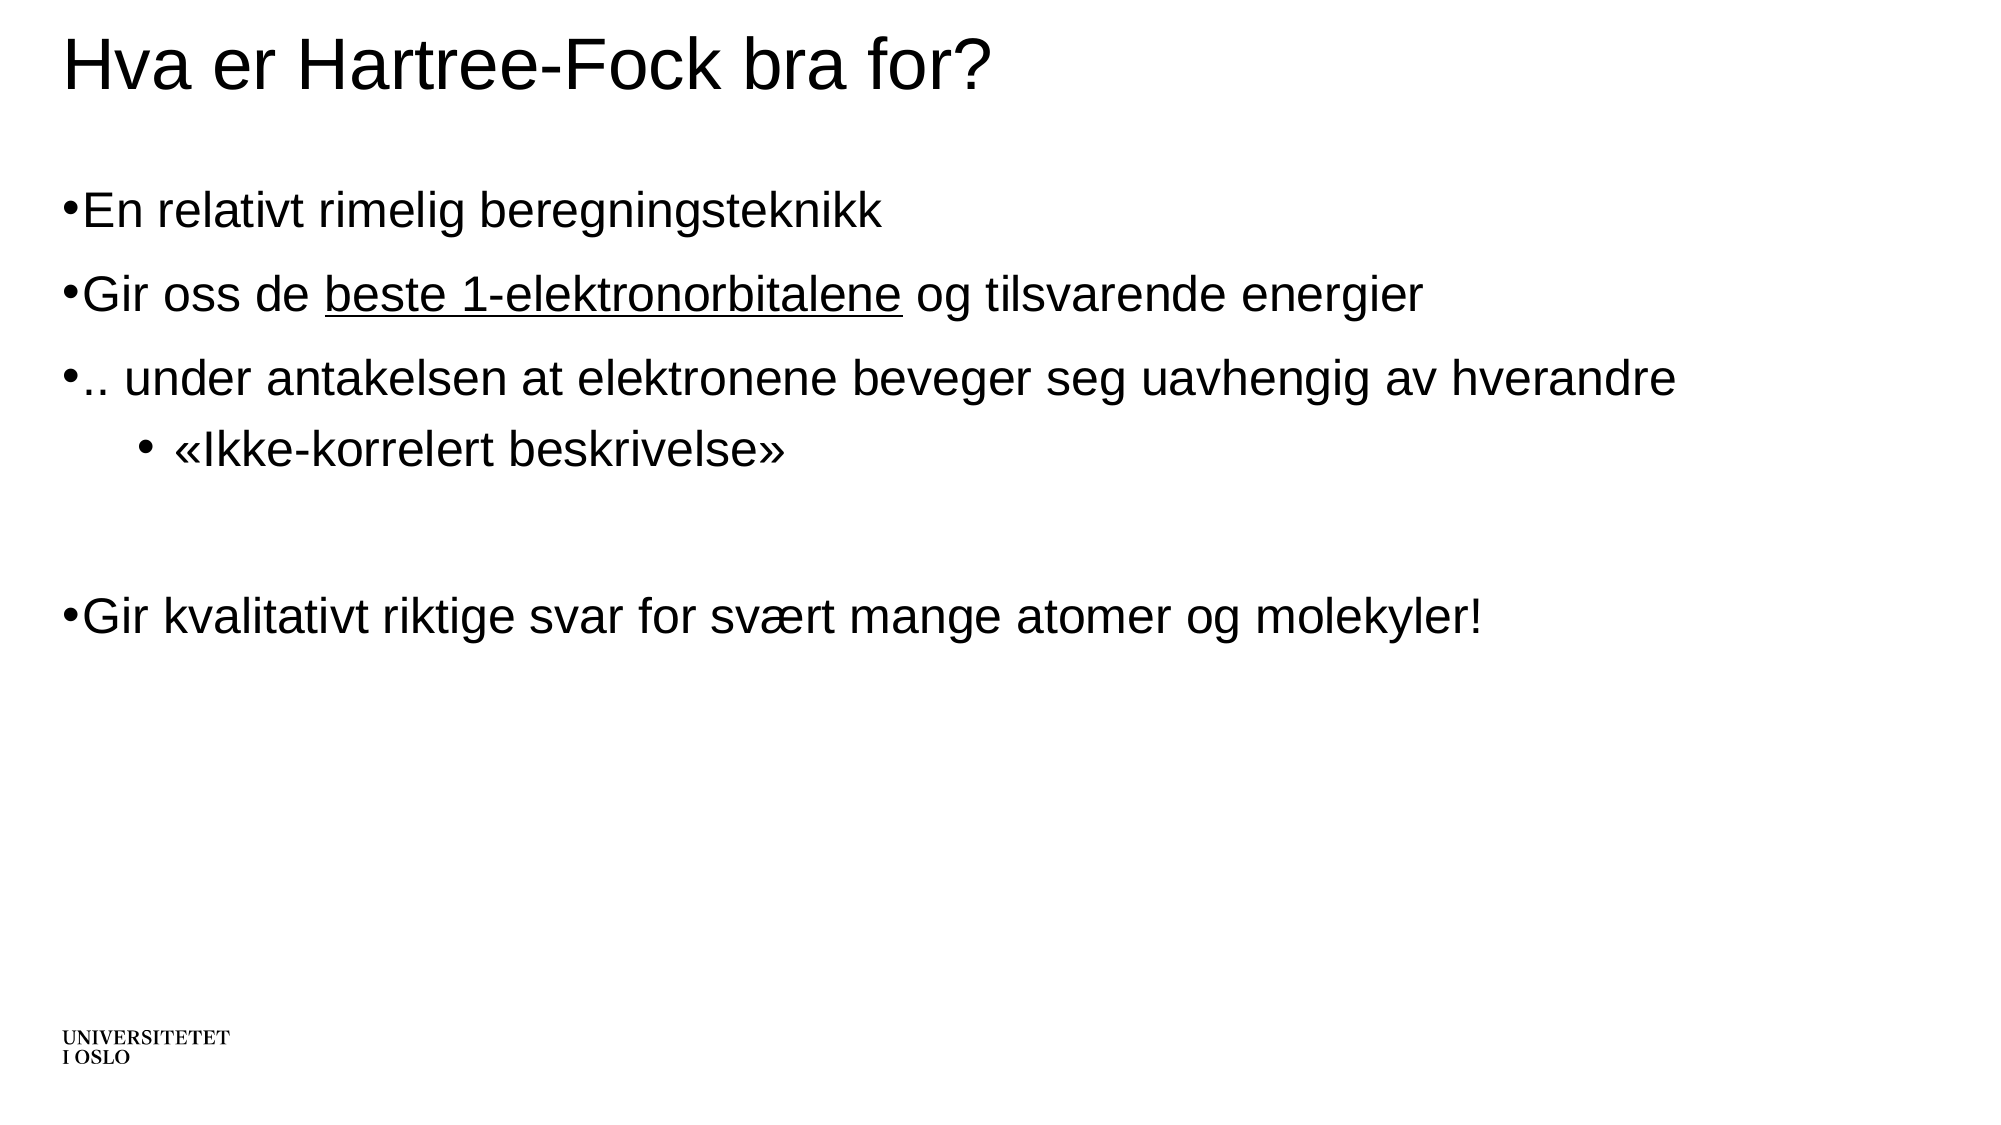

# Hva er Hartree-Fock bra for?
En relativt rimelig beregningsteknikk
Gir oss de beste 1-elektronorbitalene og tilsvarende energier
.. under antakelsen at elektronene beveger seg uavhengig av hverandre
«Ikke-korrelert beskrivelse»

Gir kvalitativt riktige svar for svært mange atomer og molekyler!